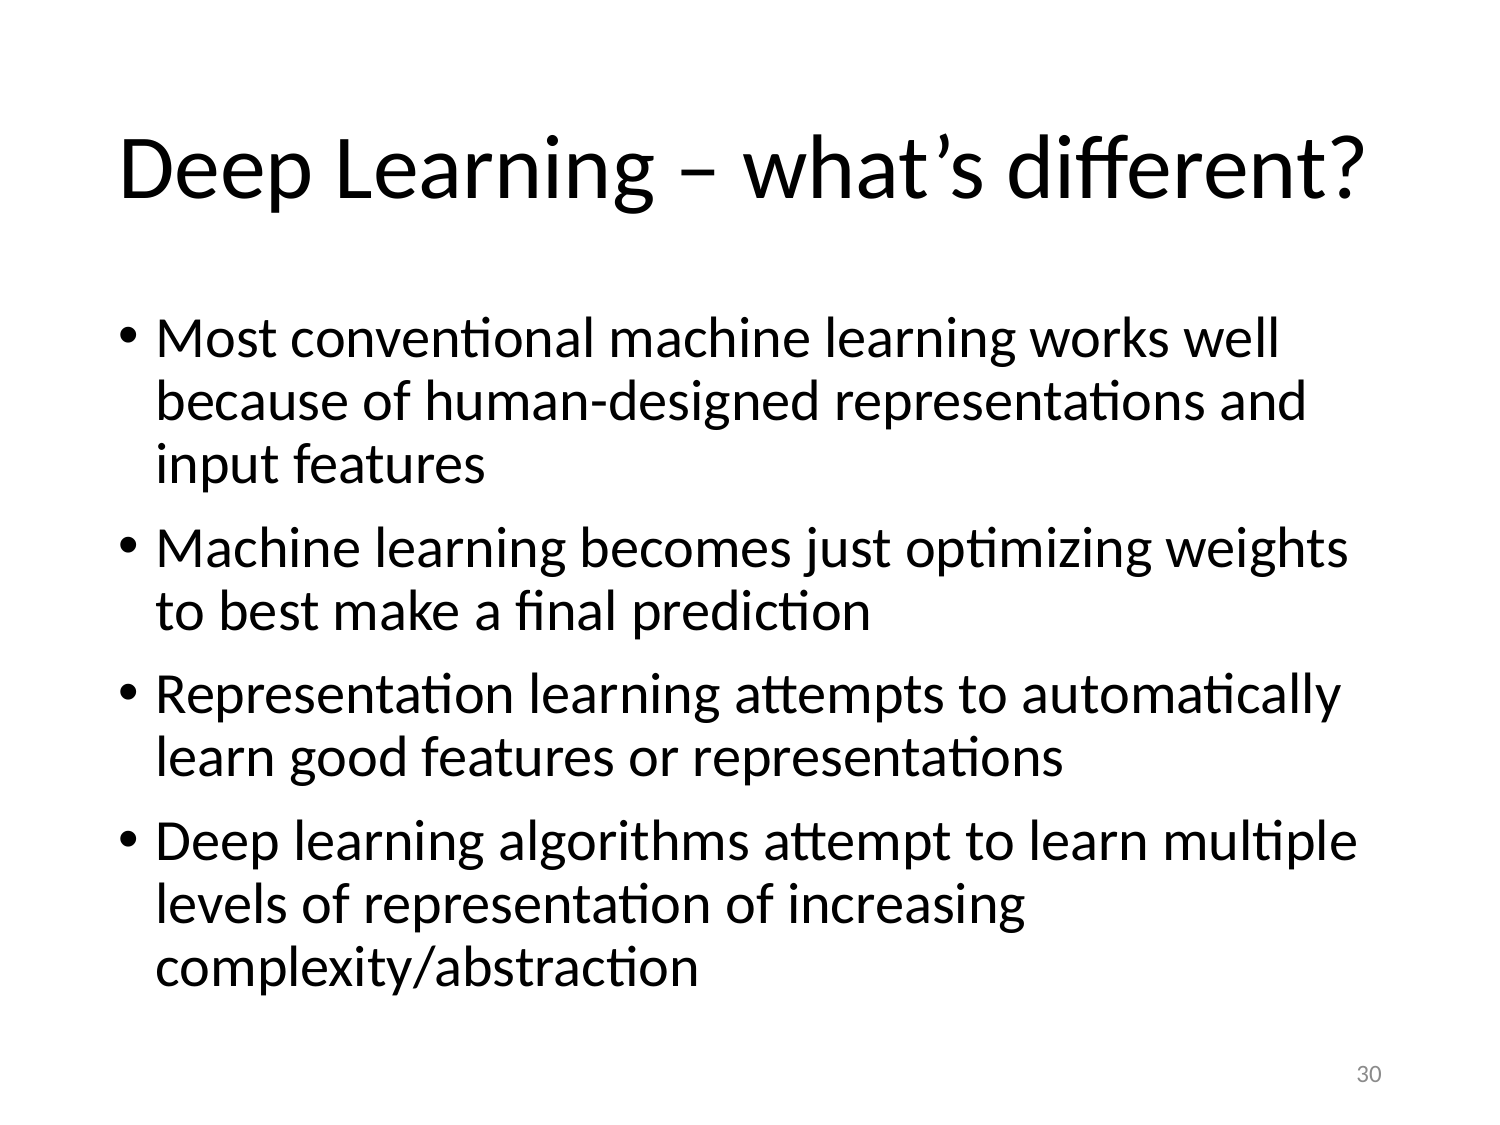

# Deep Learning – what’s different?
Most conventional machine learning works well because of human-designed representations and input features
Machine learning becomes just optimizing weights to best make a final prediction
Representation learning attempts to automatically learn good features or representations
Deep learning algorithms attempt to learn multiple levels of representation of increasing complexity/abstraction
30